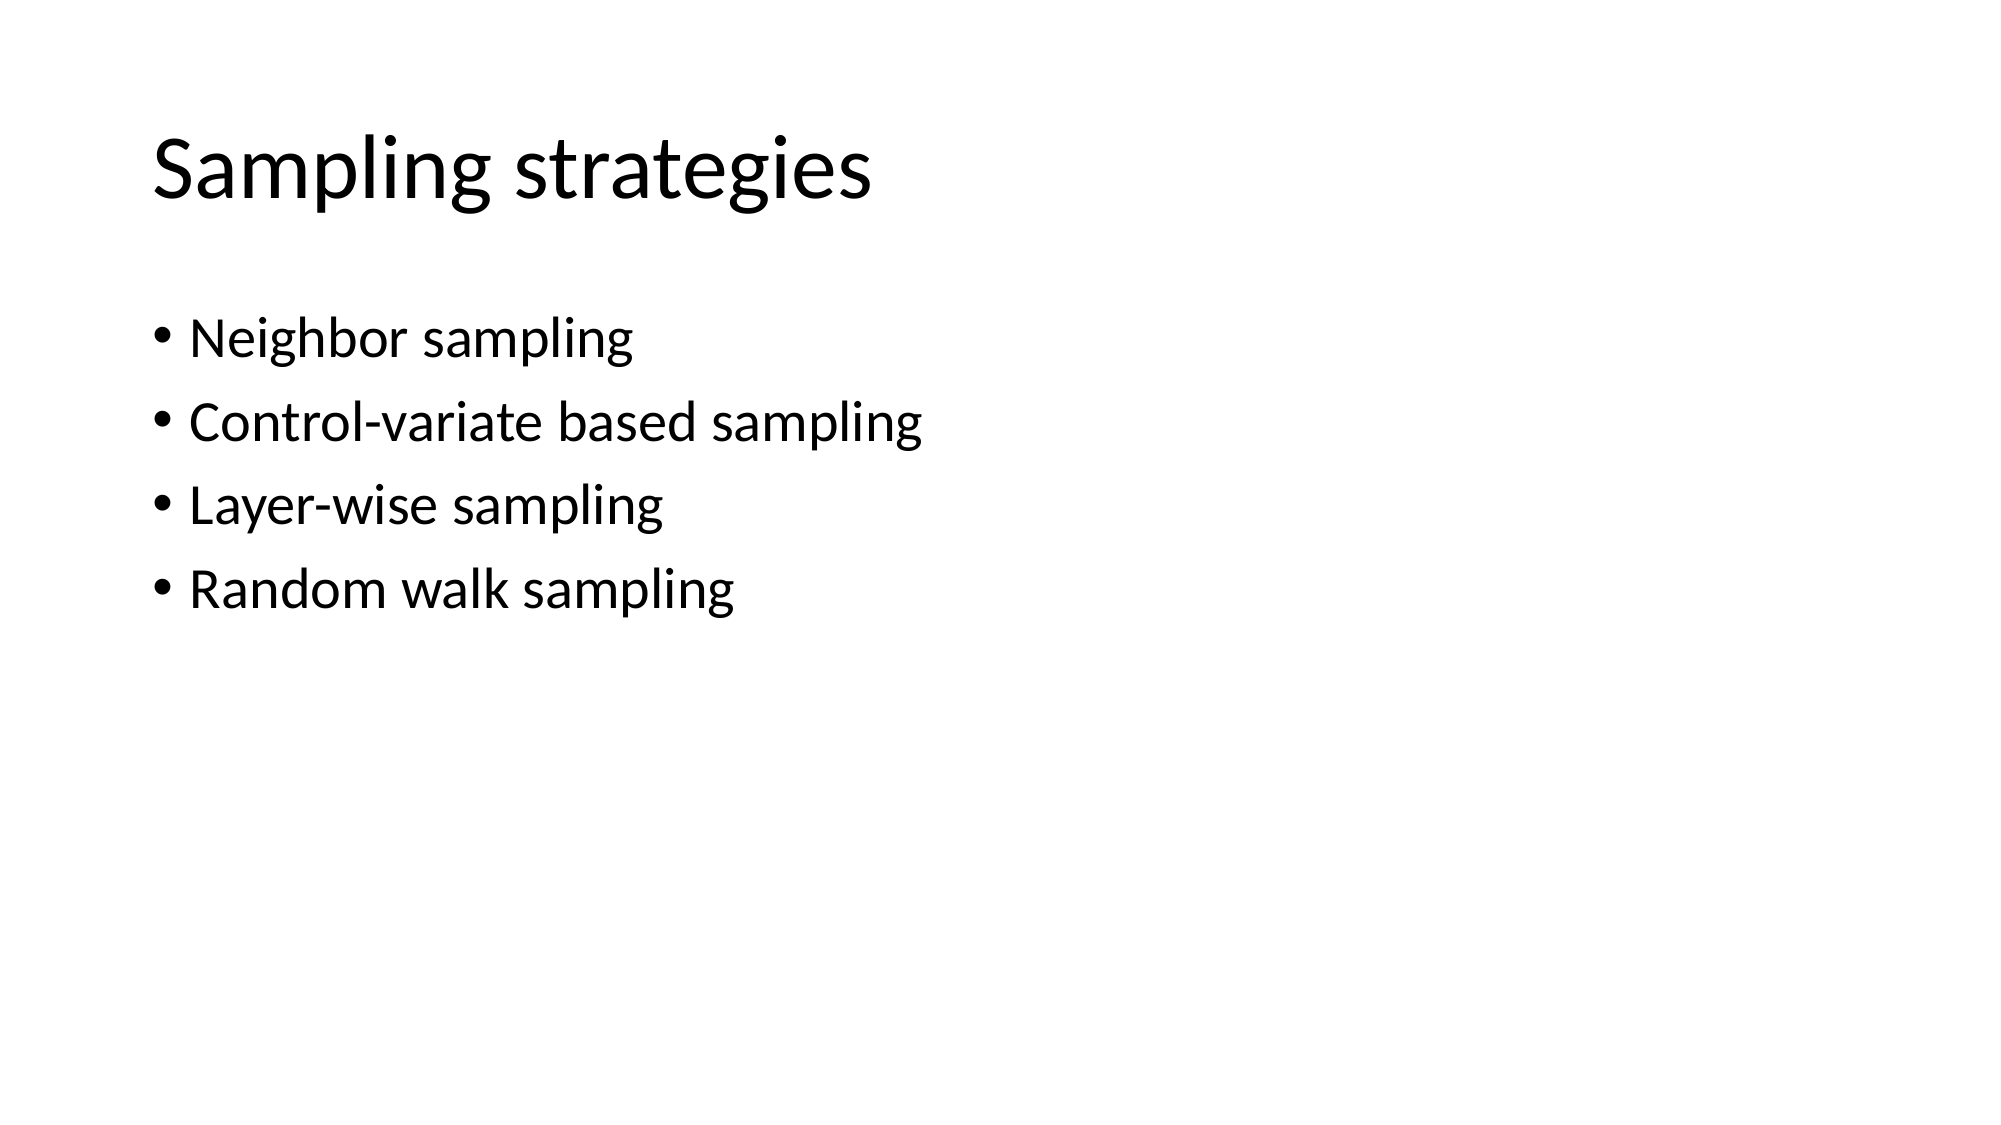

# Sampling strategies
Neighbor sampling
Control-variate based sampling
Layer-wise sampling
Random walk sampling